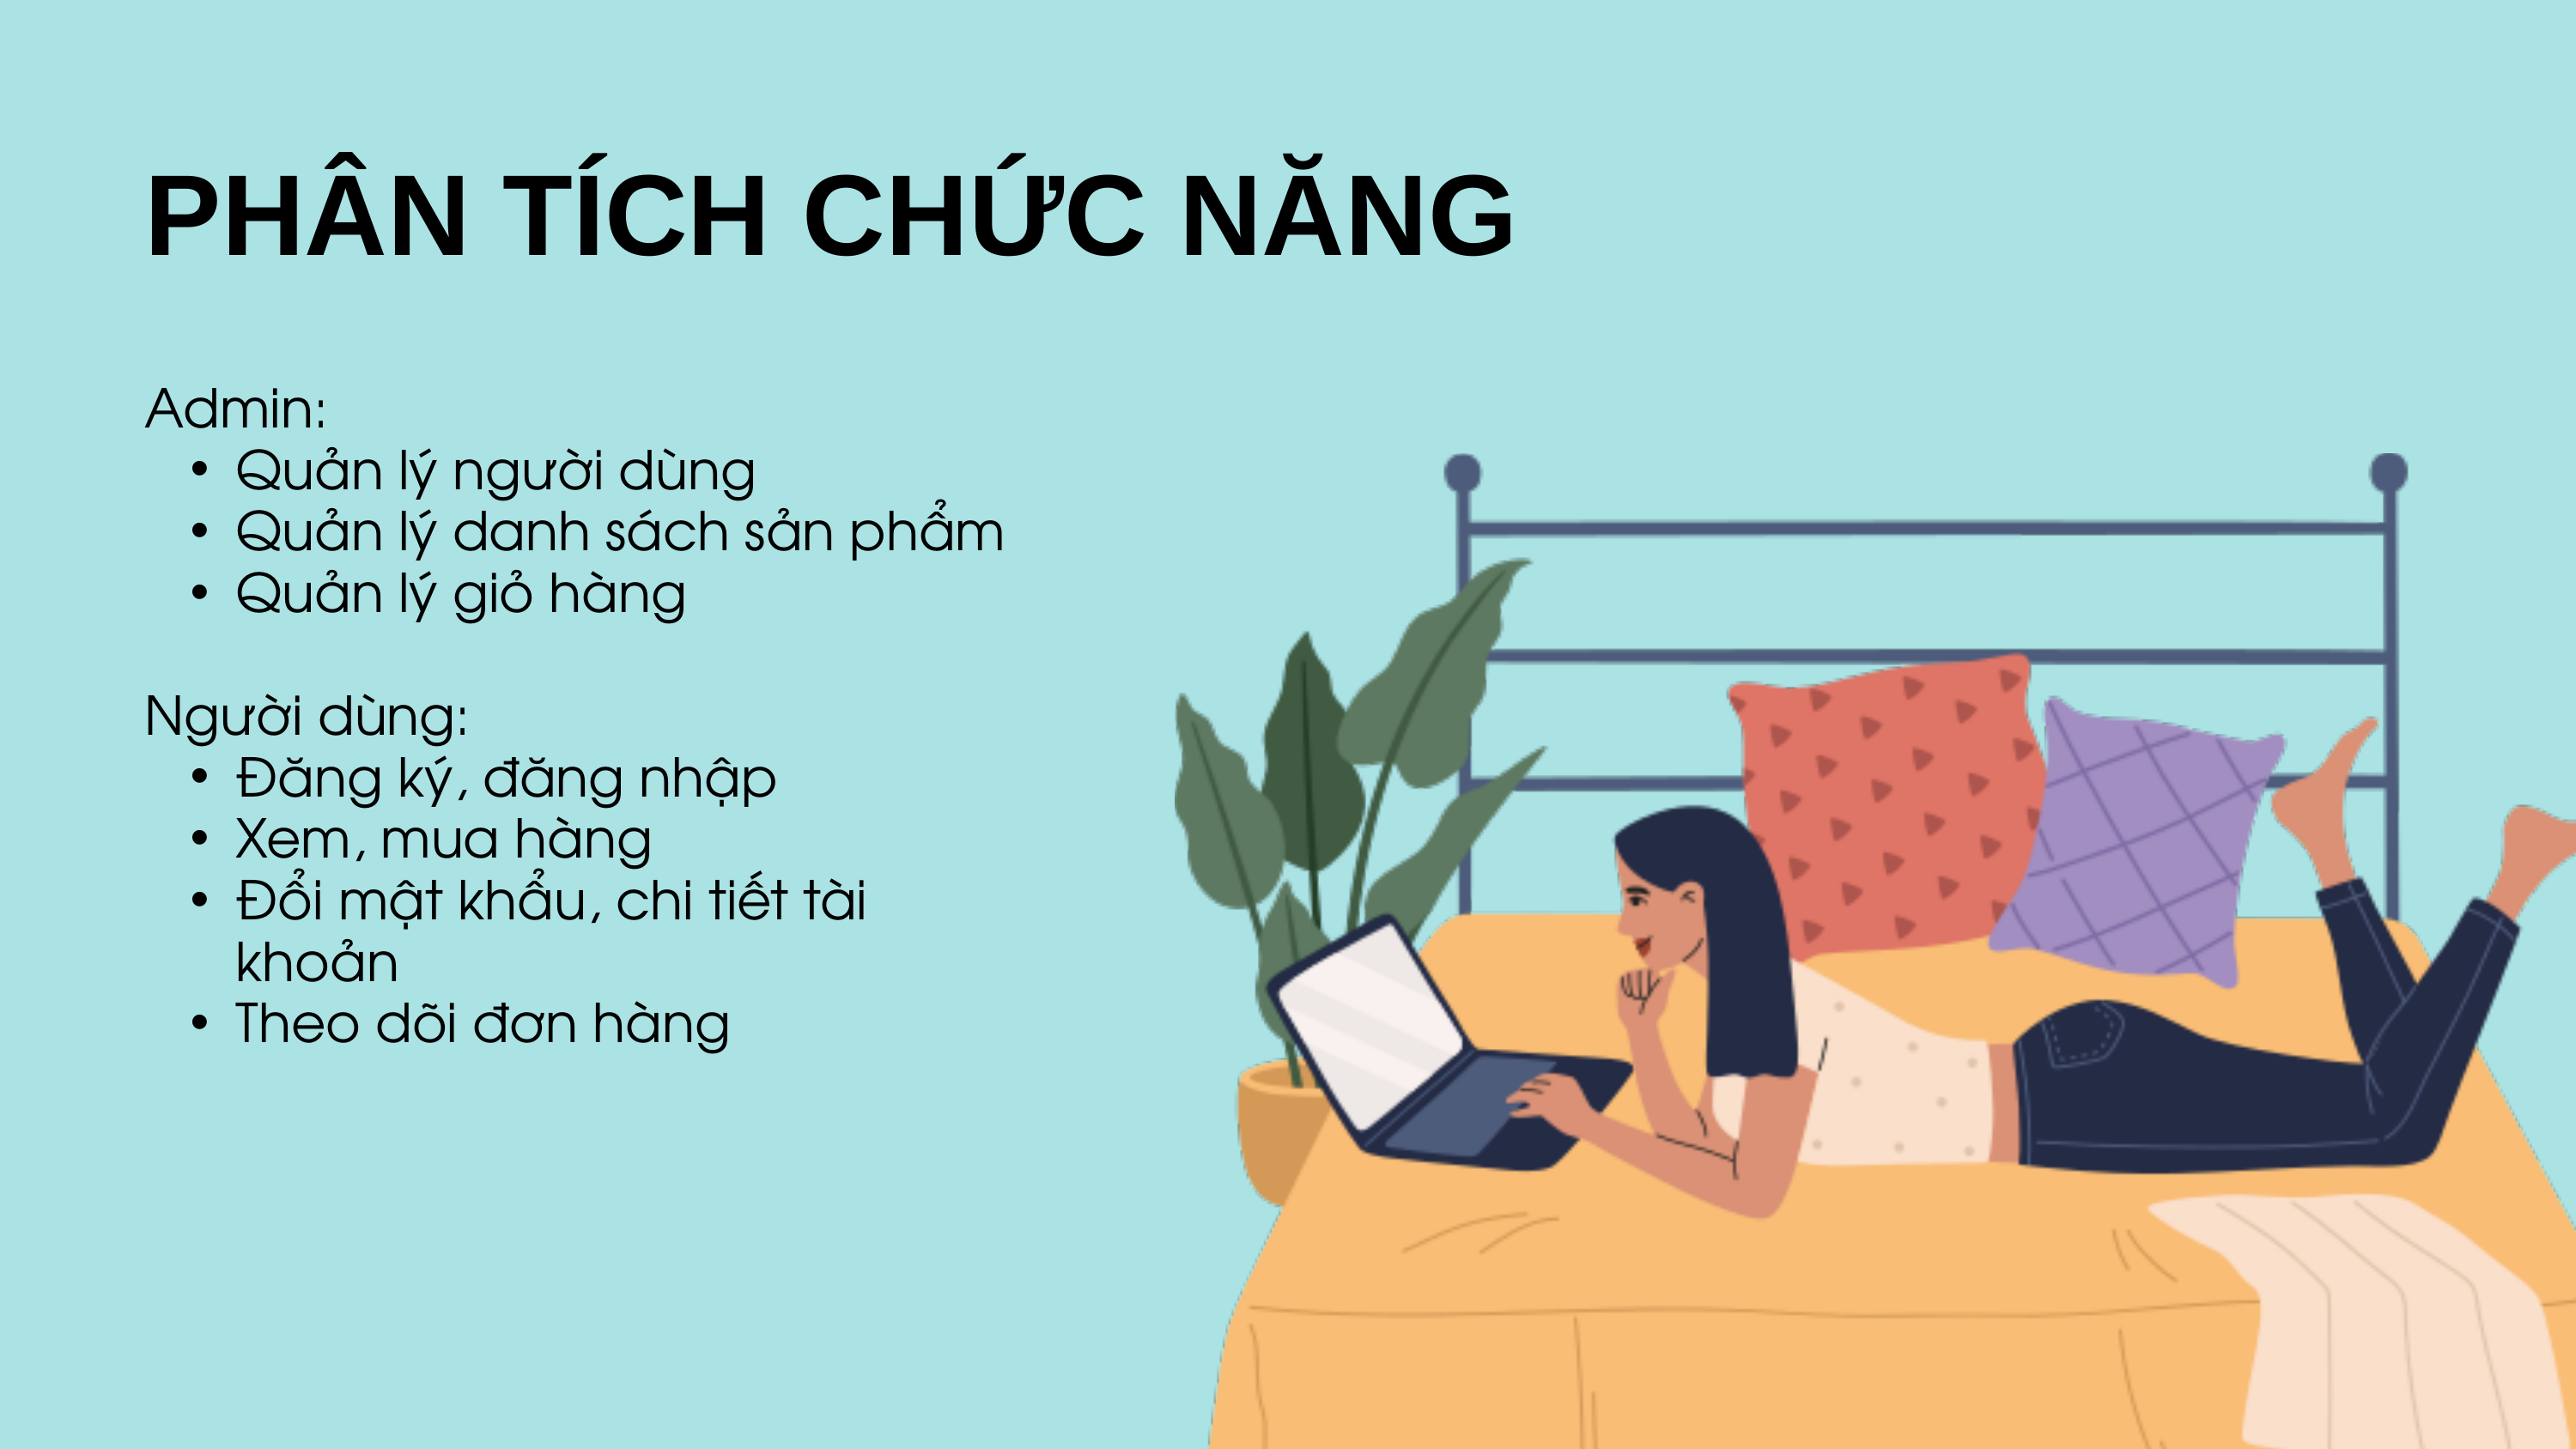

PHÂN TÍCH CHỨC NĂNG
Admin:
Quản lý người dùng
Quản lý danh sách sản phẩm
Quản lý giỏ hàng

Người dùng:
Đăng ký, đăng nhập
Xem, mua hàng
Đổi mật khẩu, chi tiết tài khoản
Theo dõi đơn hàng